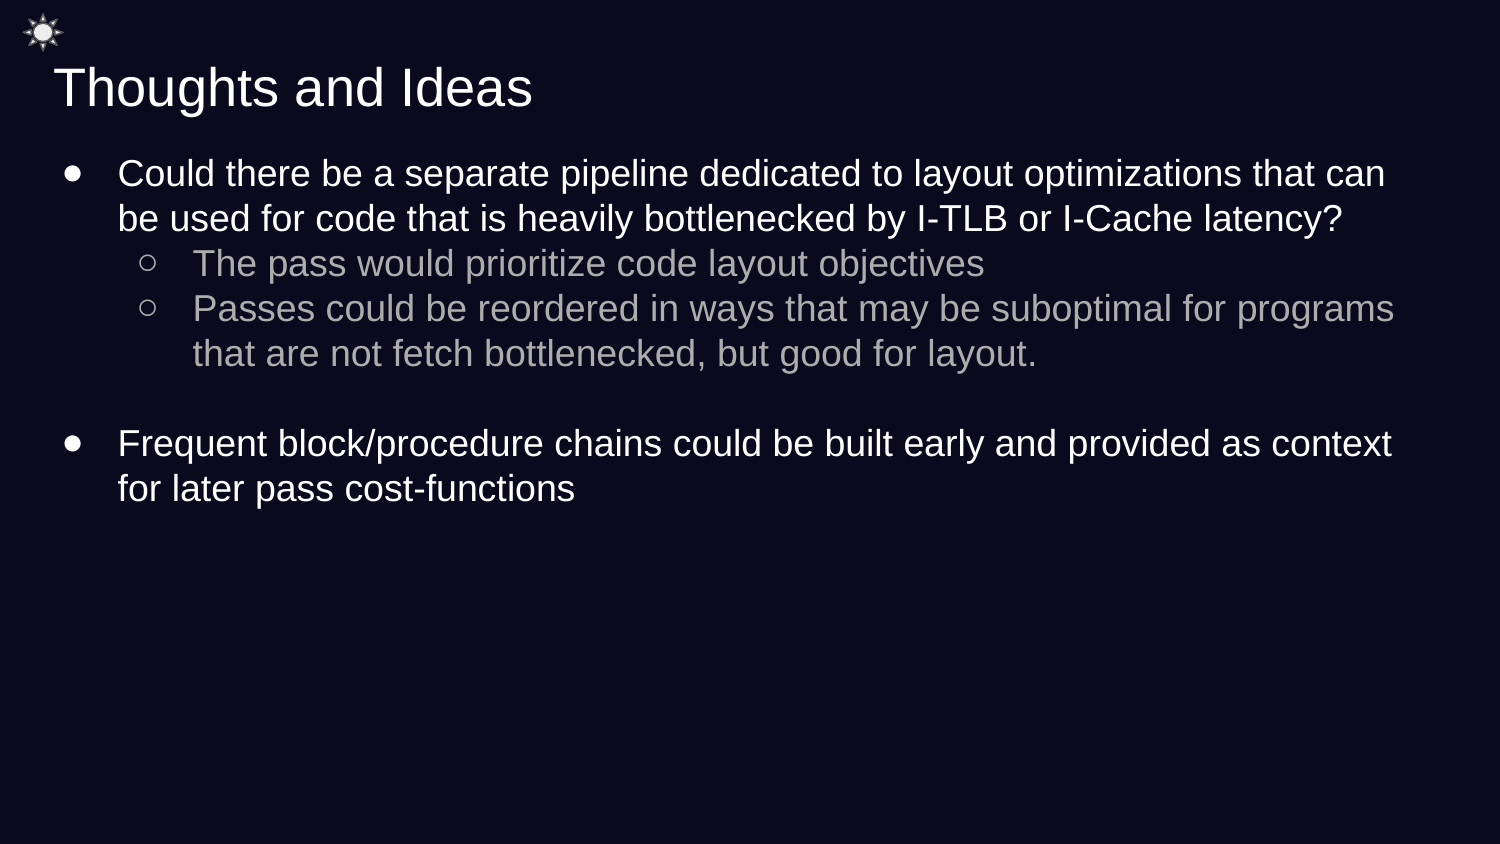

Thoughts and Ideas
Could there be a separate pipeline dedicated to layout optimizations that can be used for code that is heavily bottlenecked by I-TLB or I-Cache latency?
The pass would prioritize code layout objectives
Passes could be reordered in ways that may be suboptimal for programs that are not fetch bottlenecked, but good for layout.

Frequent block/procedure chains could be built early and provided as context for later pass cost-functions